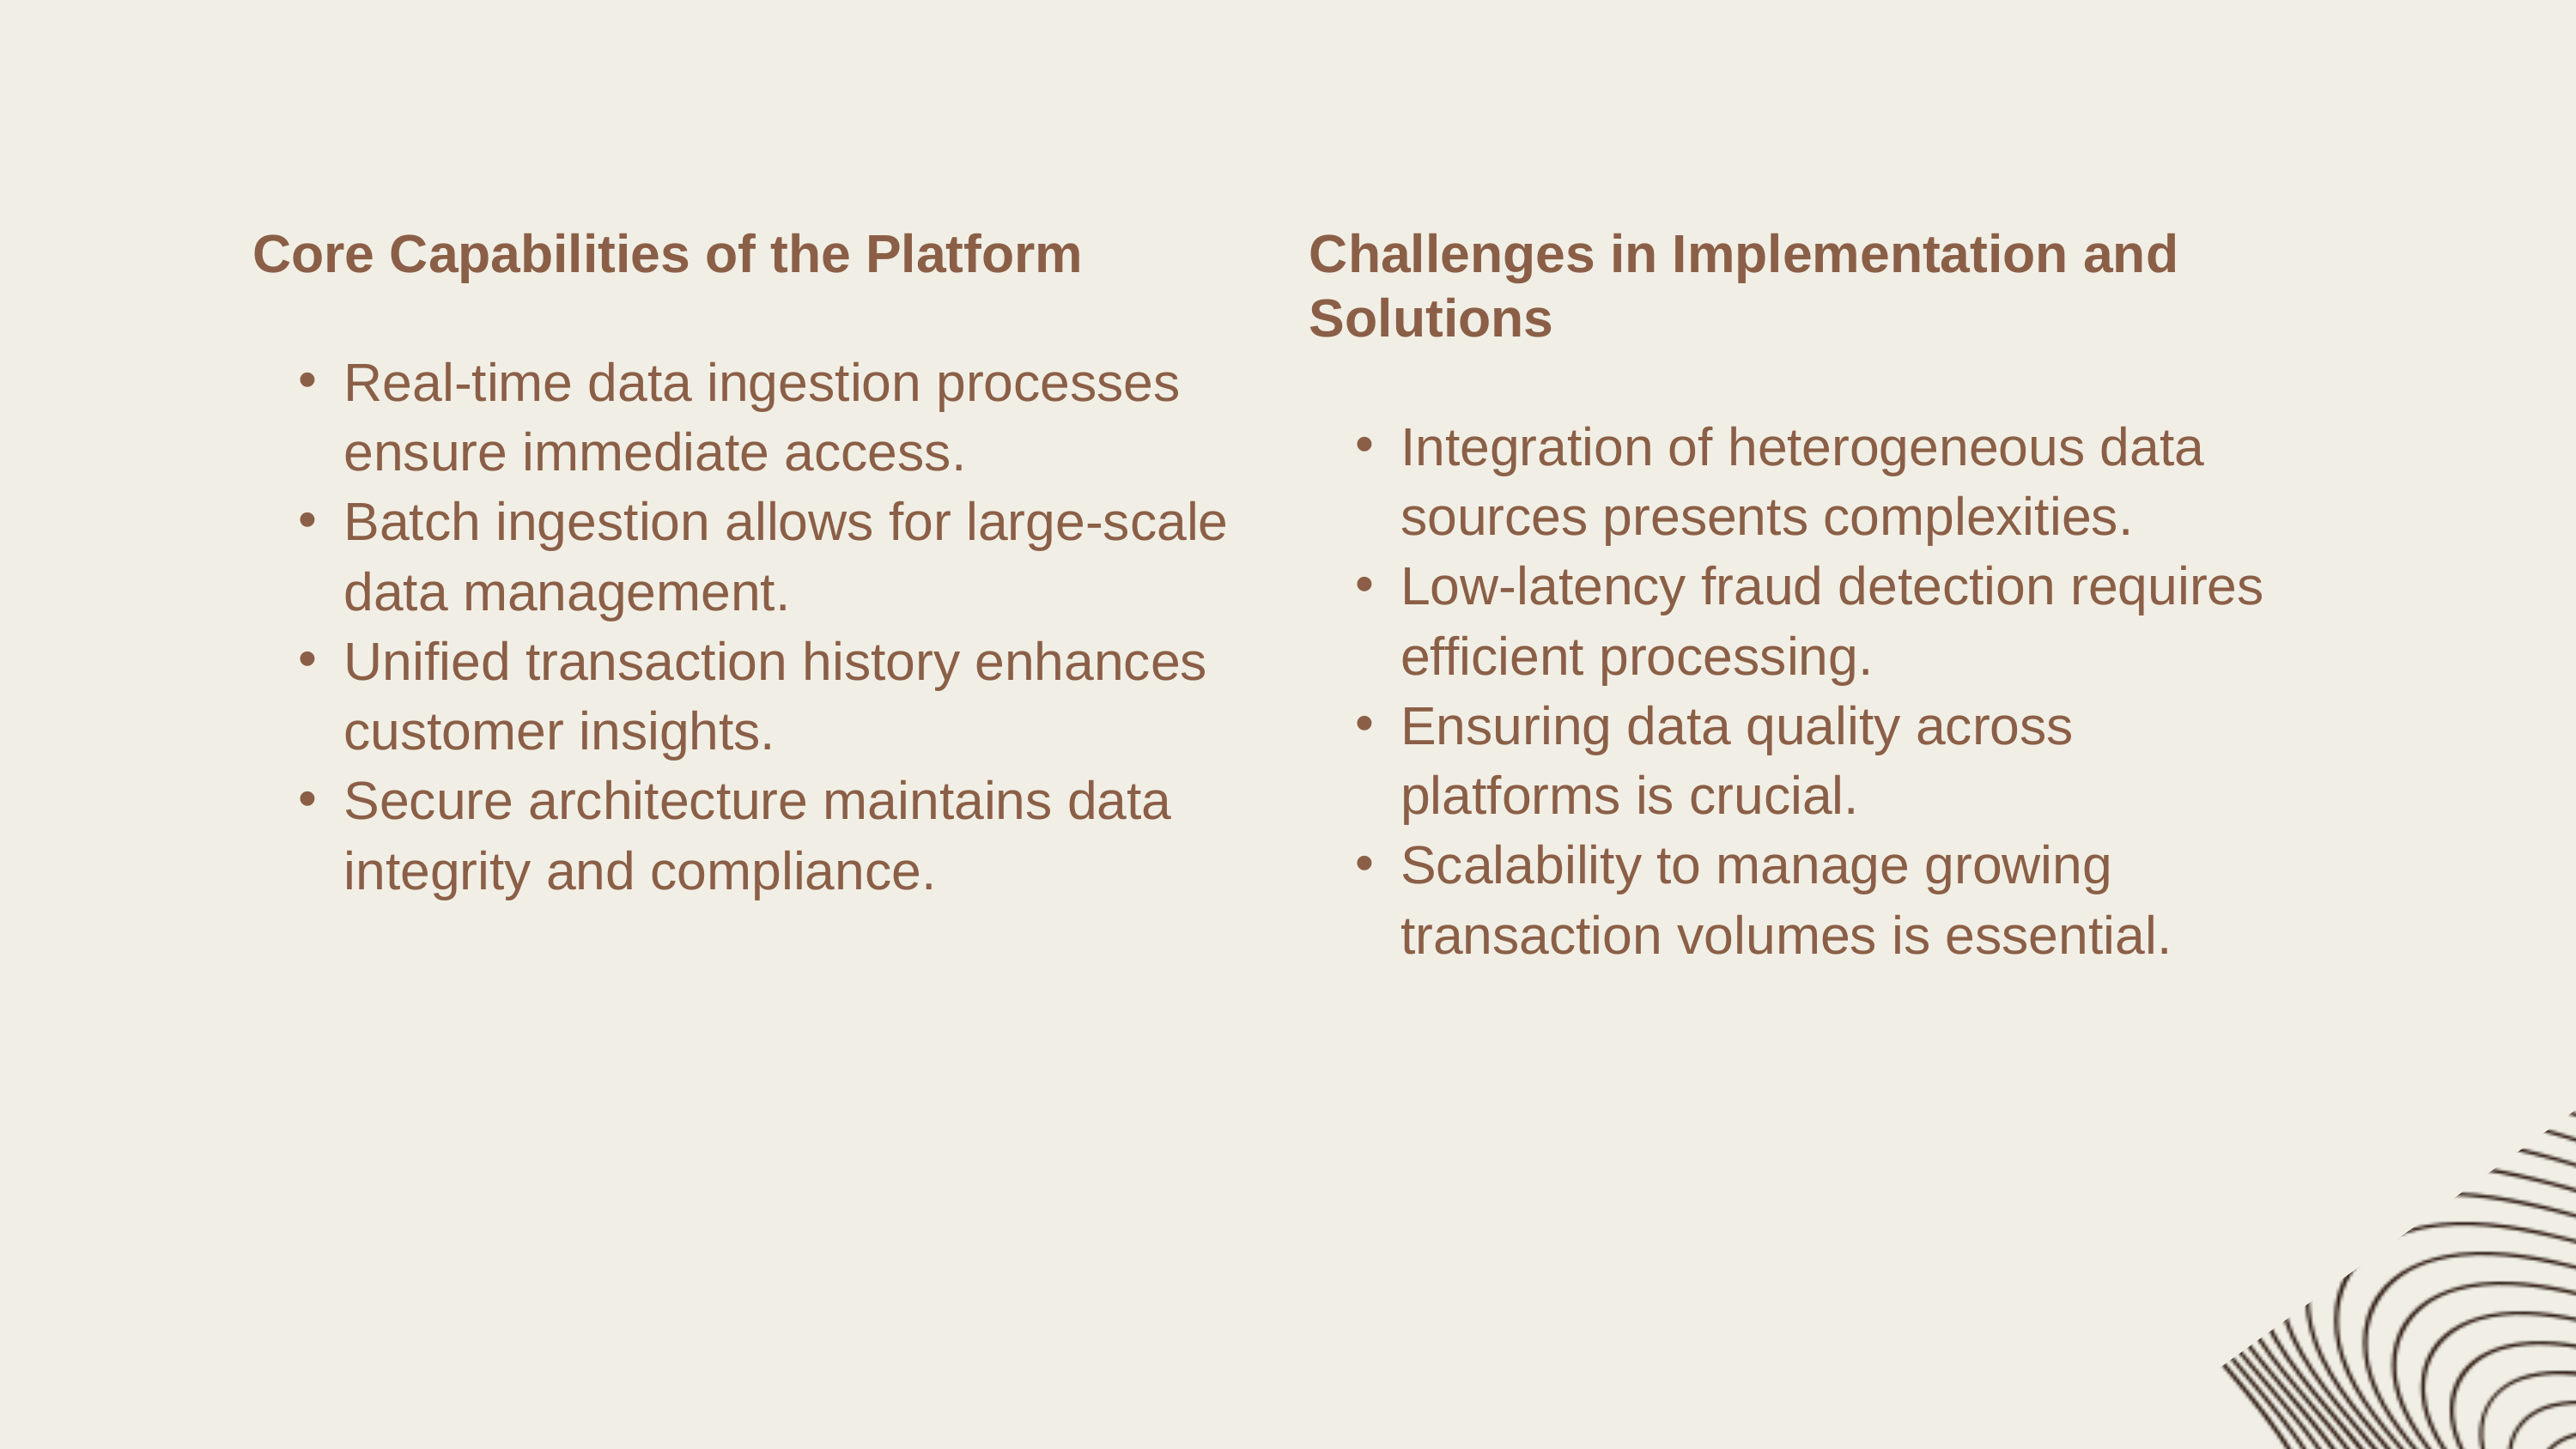

Core Capabilities of the Platform
Real-time data ingestion processes ensure immediate access.
Batch ingestion allows for large-scale data management.
Unified transaction history enhances customer insights.
Secure architecture maintains data integrity and compliance.
Challenges in Implementation and Solutions
Integration of heterogeneous data sources presents complexities.
Low-latency fraud detection requires efficient processing.
Ensuring data quality across platforms is crucial.
Scalability to manage growing transaction volumes is essential.